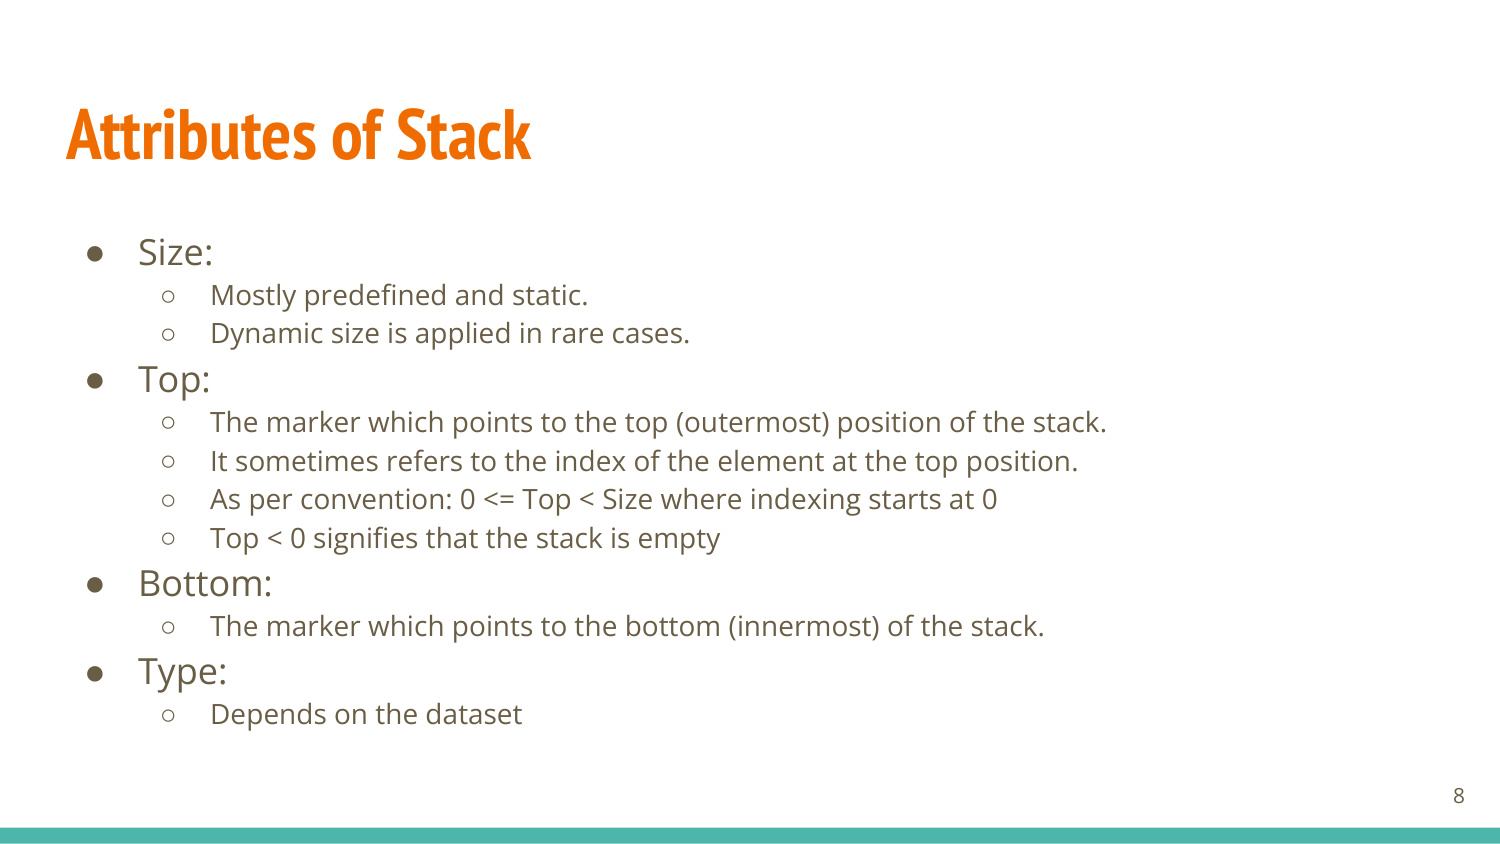

# Attributes of Stack
Size:
Mostly predefined and static.
Dynamic size is applied in rare cases.
Top:
The marker which points to the top (outermost) position of the stack.
It sometimes refers to the index of the element at the top position.
As per convention: 0 <= Top < Size where indexing starts at 0
Top < 0 signifies that the stack is empty
Bottom:
The marker which points to the bottom (innermost) of the stack.
Type:
Depends on the dataset
8